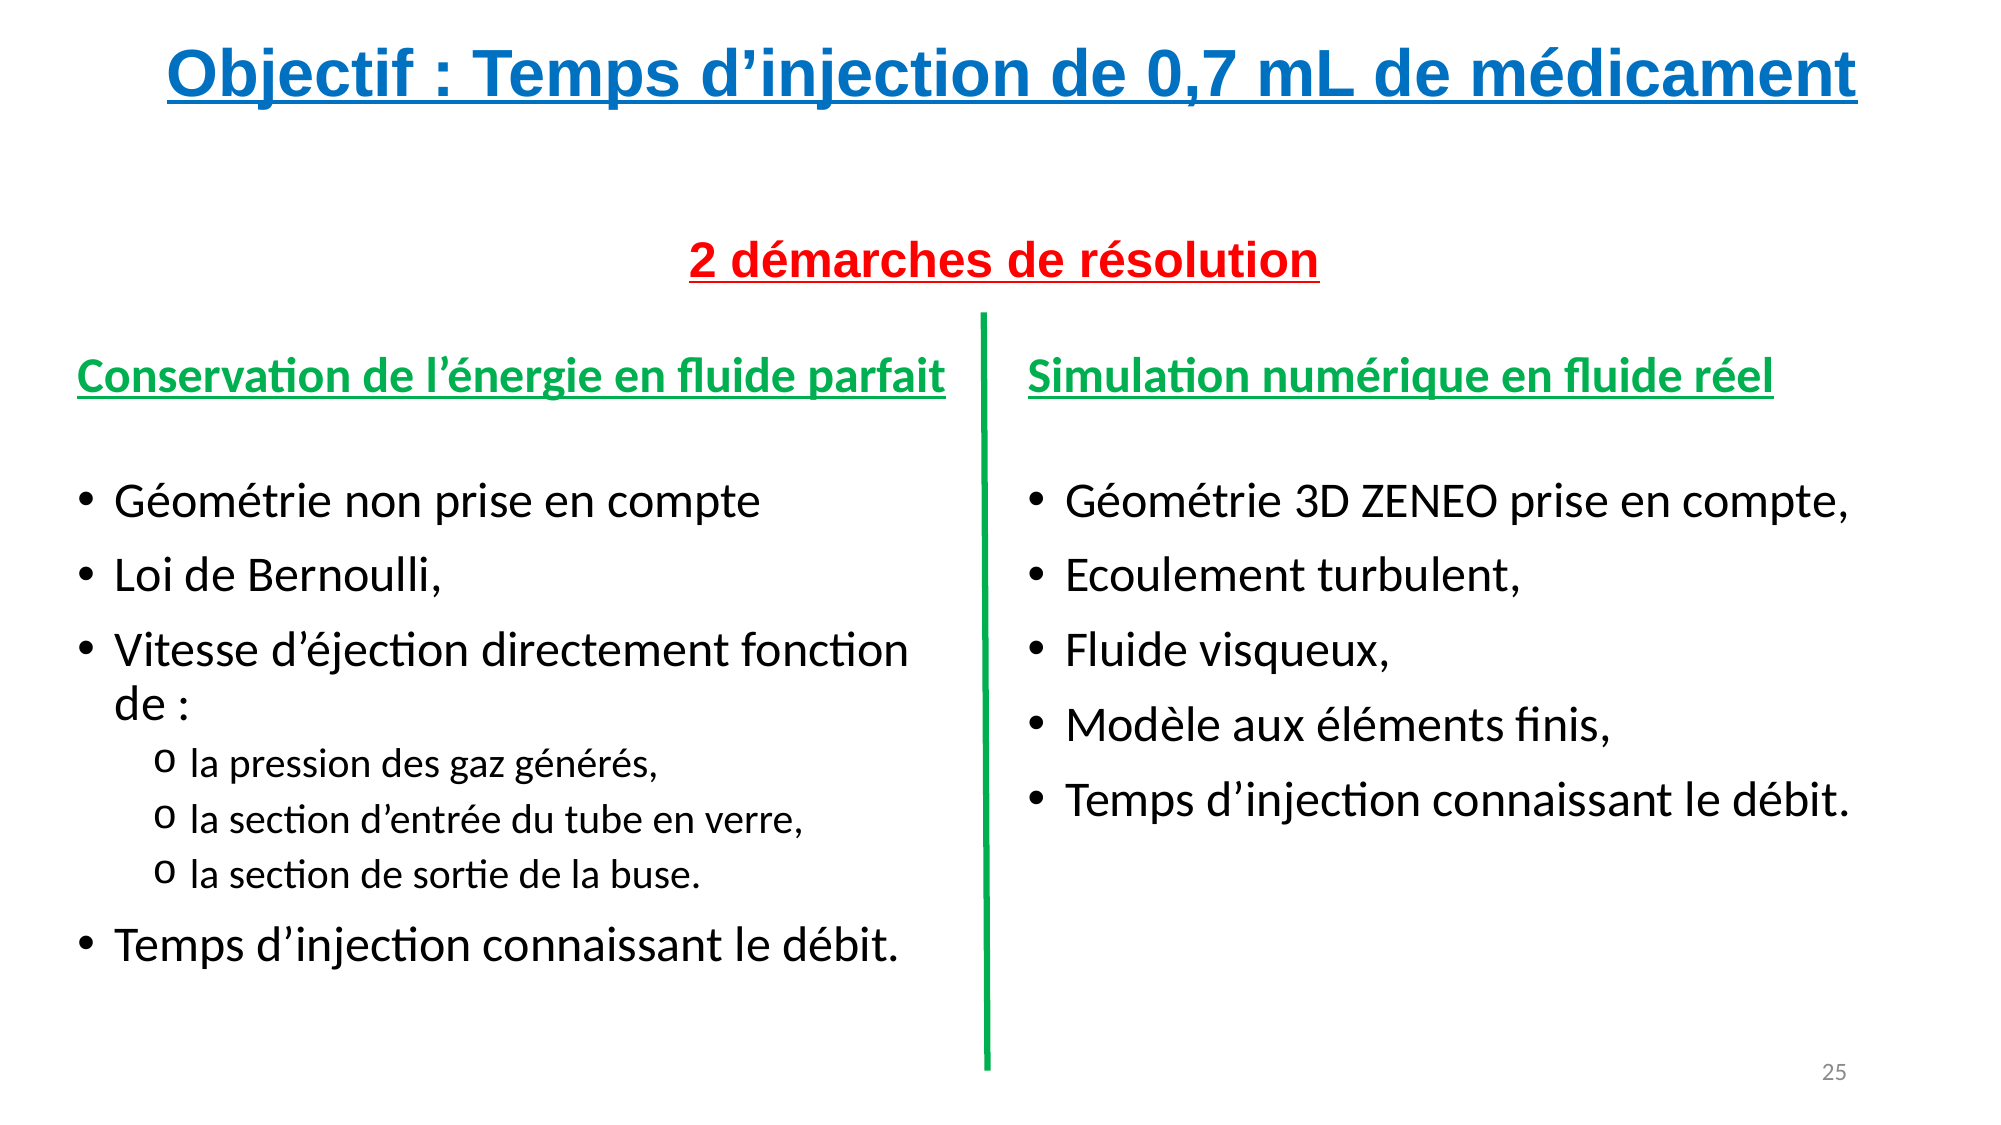

Objectif : Temps d’injection de 0,7 mL de médicament
2 démarches de résolution

Conservation de l’énergie en fluide parfait
Simulation numérique en fluide réel
Géométrie non prise en compte
Loi de Bernoulli,
Vitesse d’éjection directement fonction de :
la pression des gaz générés,
la section d’entrée du tube en verre,
la section de sortie de la buse.
Temps d’injection connaissant le débit.
Géométrie 3D ZENEO prise en compte,
Ecoulement turbulent,
Fluide visqueux,
Modèle aux éléments finis,
Temps d’injection connaissant le débit.

25